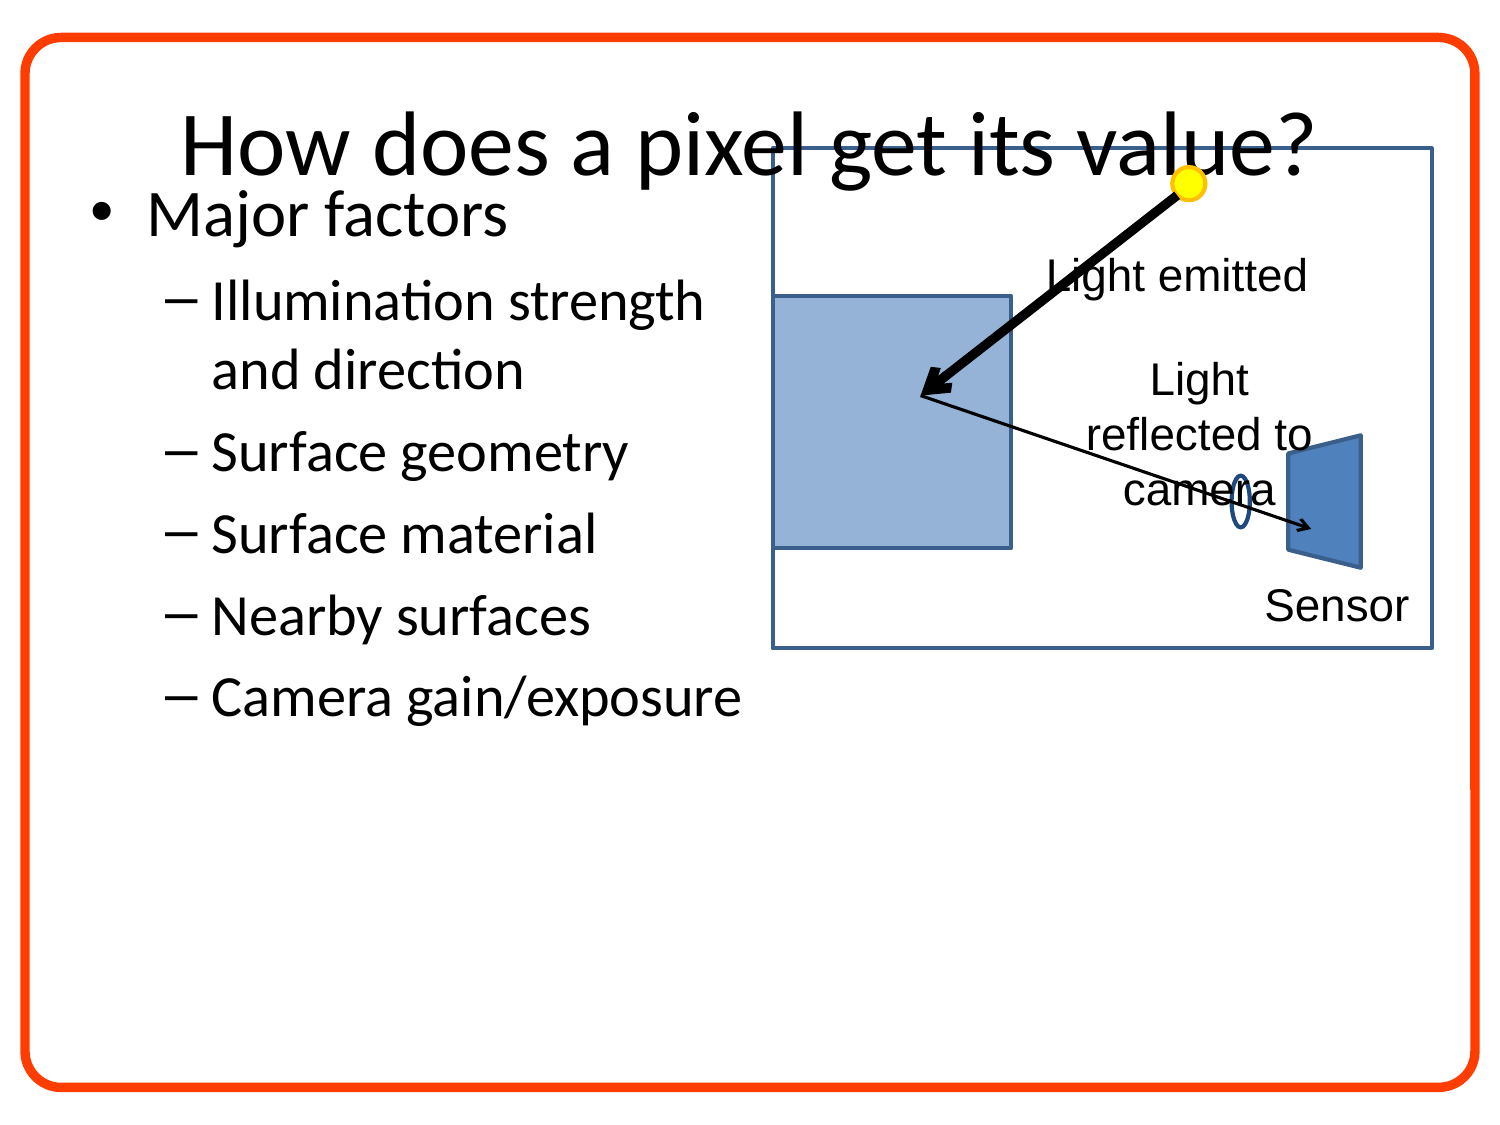

# How does a pixel get its value?

Major factors
Illumination strength and direction
Surface geometry
Surface material
Nearby surfaces
Camera gain/exposure

Light emitted

Light reflected to camera

Sensor